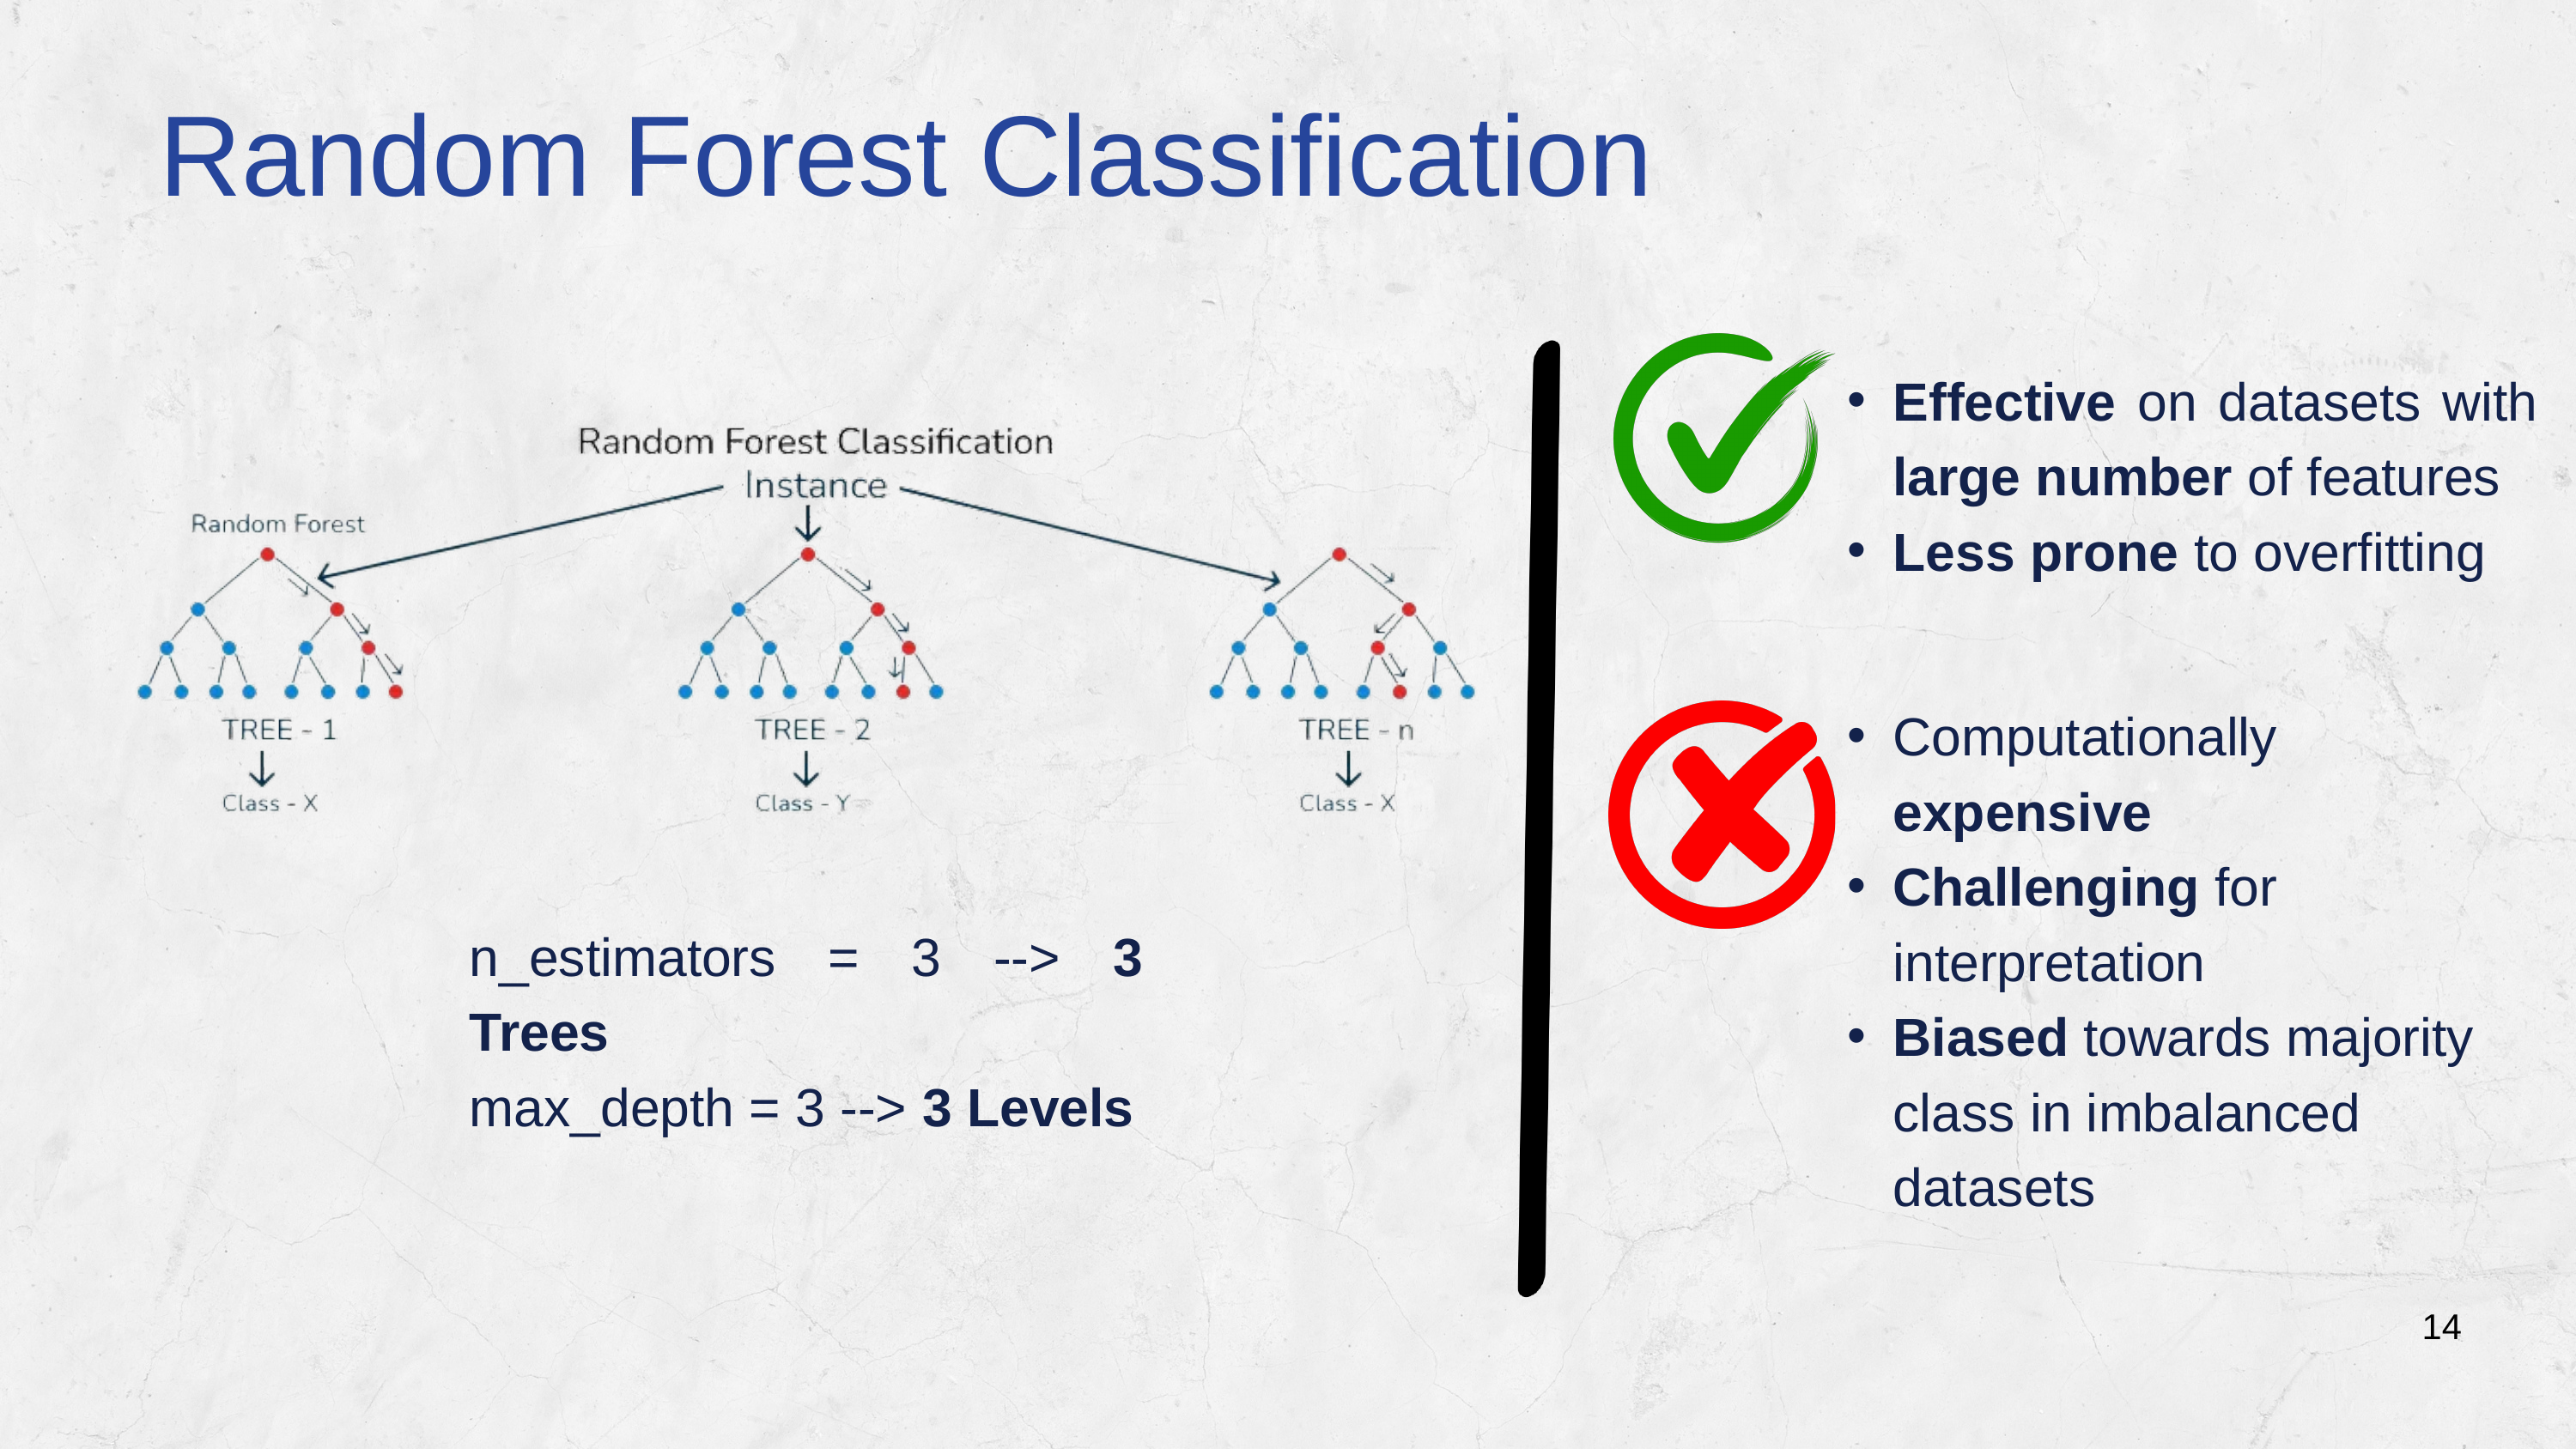

Random Forest Classification

Effective on datasets with large number of features
Less prone to overfitting

Computationally expensive
Challenging for interpretation
Biased towards majority class in imbalanced datasets

n_estimators = 3 --> 3 Trees
max_depth = 3 --> 3 Levels
14